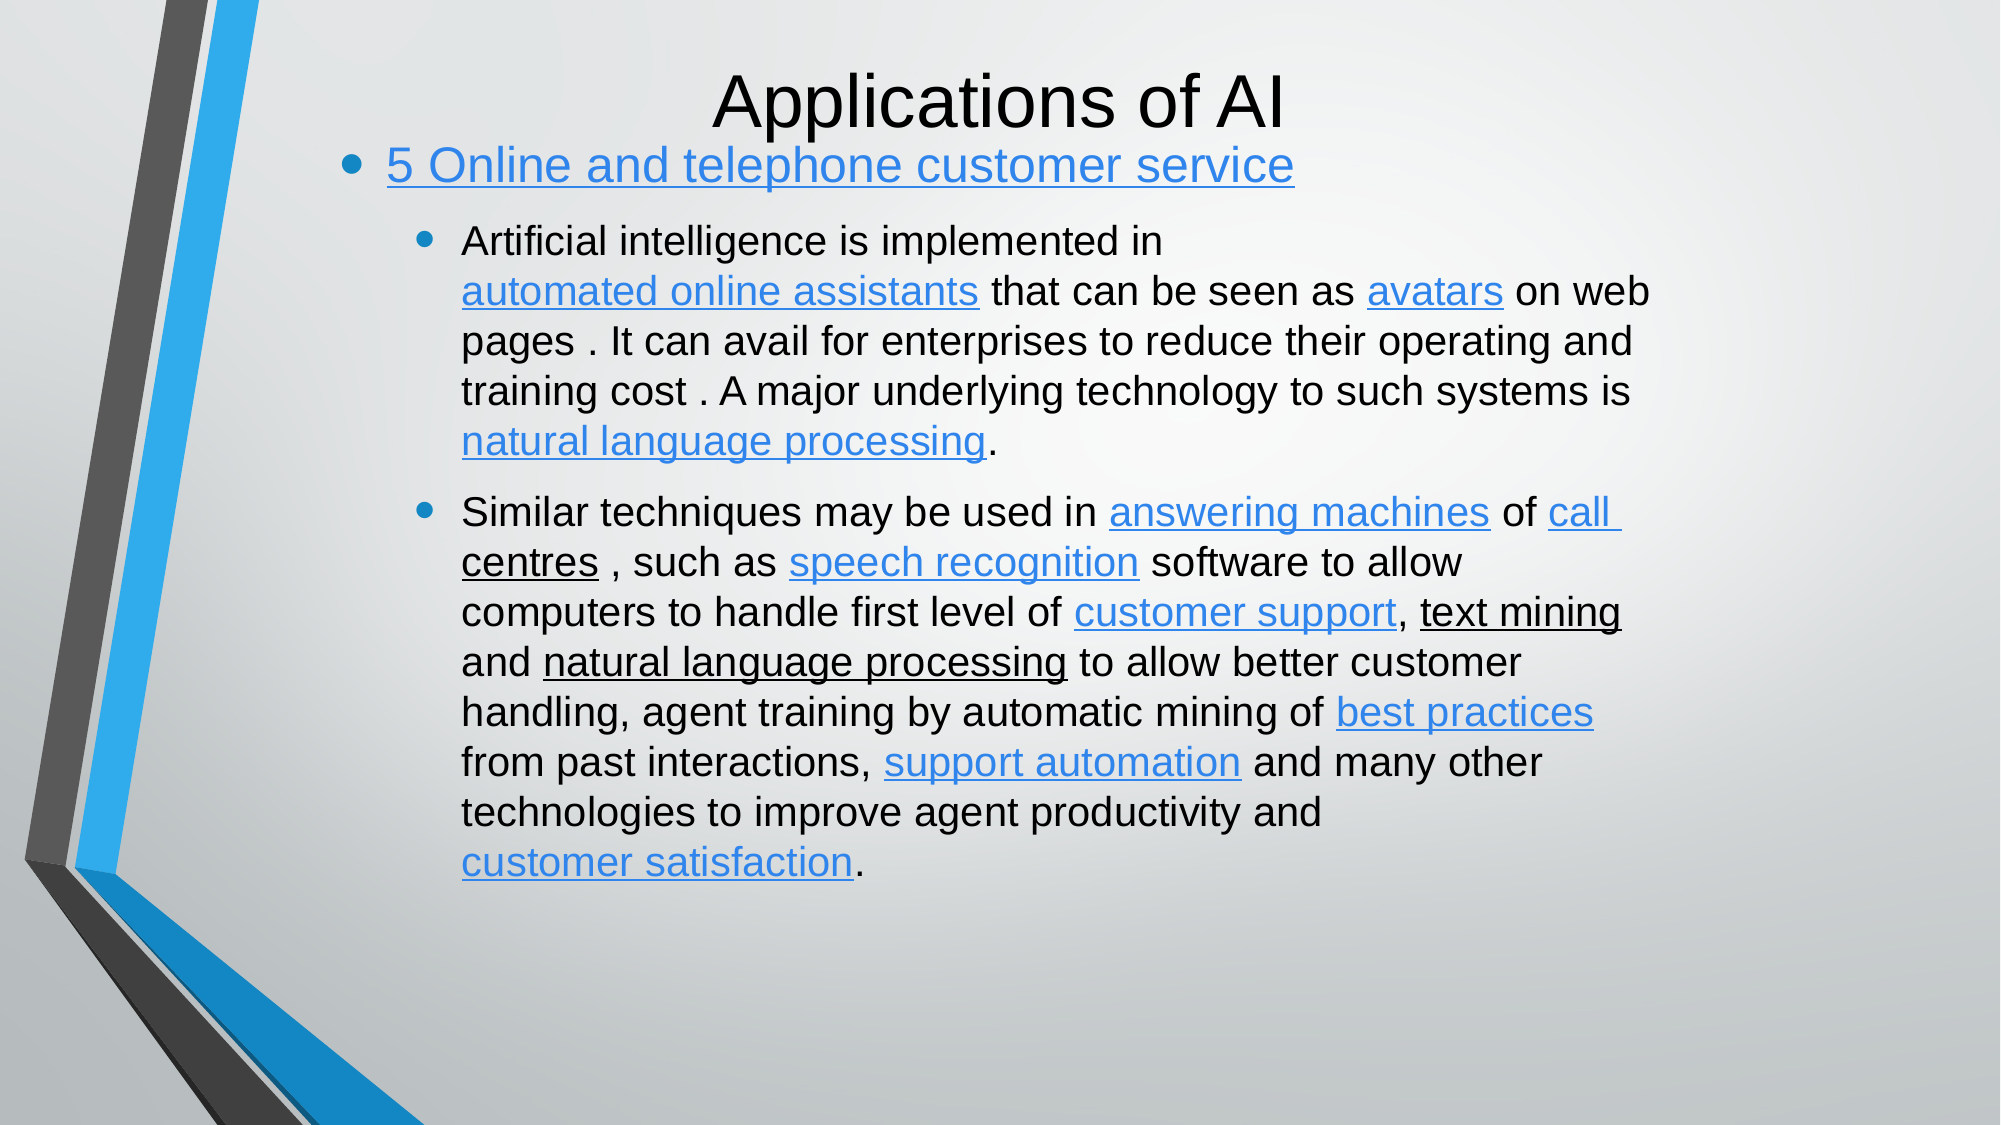

# Applications of AI
5 Online and telephone customer service
Artificial intelligence is implemented in automated online assistants that can be seen as avatars on web pages . It can avail for enterprises to reduce their operating and training cost . A major underlying technology to such systems is natural language processing.
Similar techniques may be used in answering machines of call centres , such as speech recognition software to allow computers to handle first level of customer support, text mining and natural language processing to allow better customer handling, agent training by automatic mining of best practices from past interactions, support automation and many other technologies to improve agent productivity and customer satisfaction.